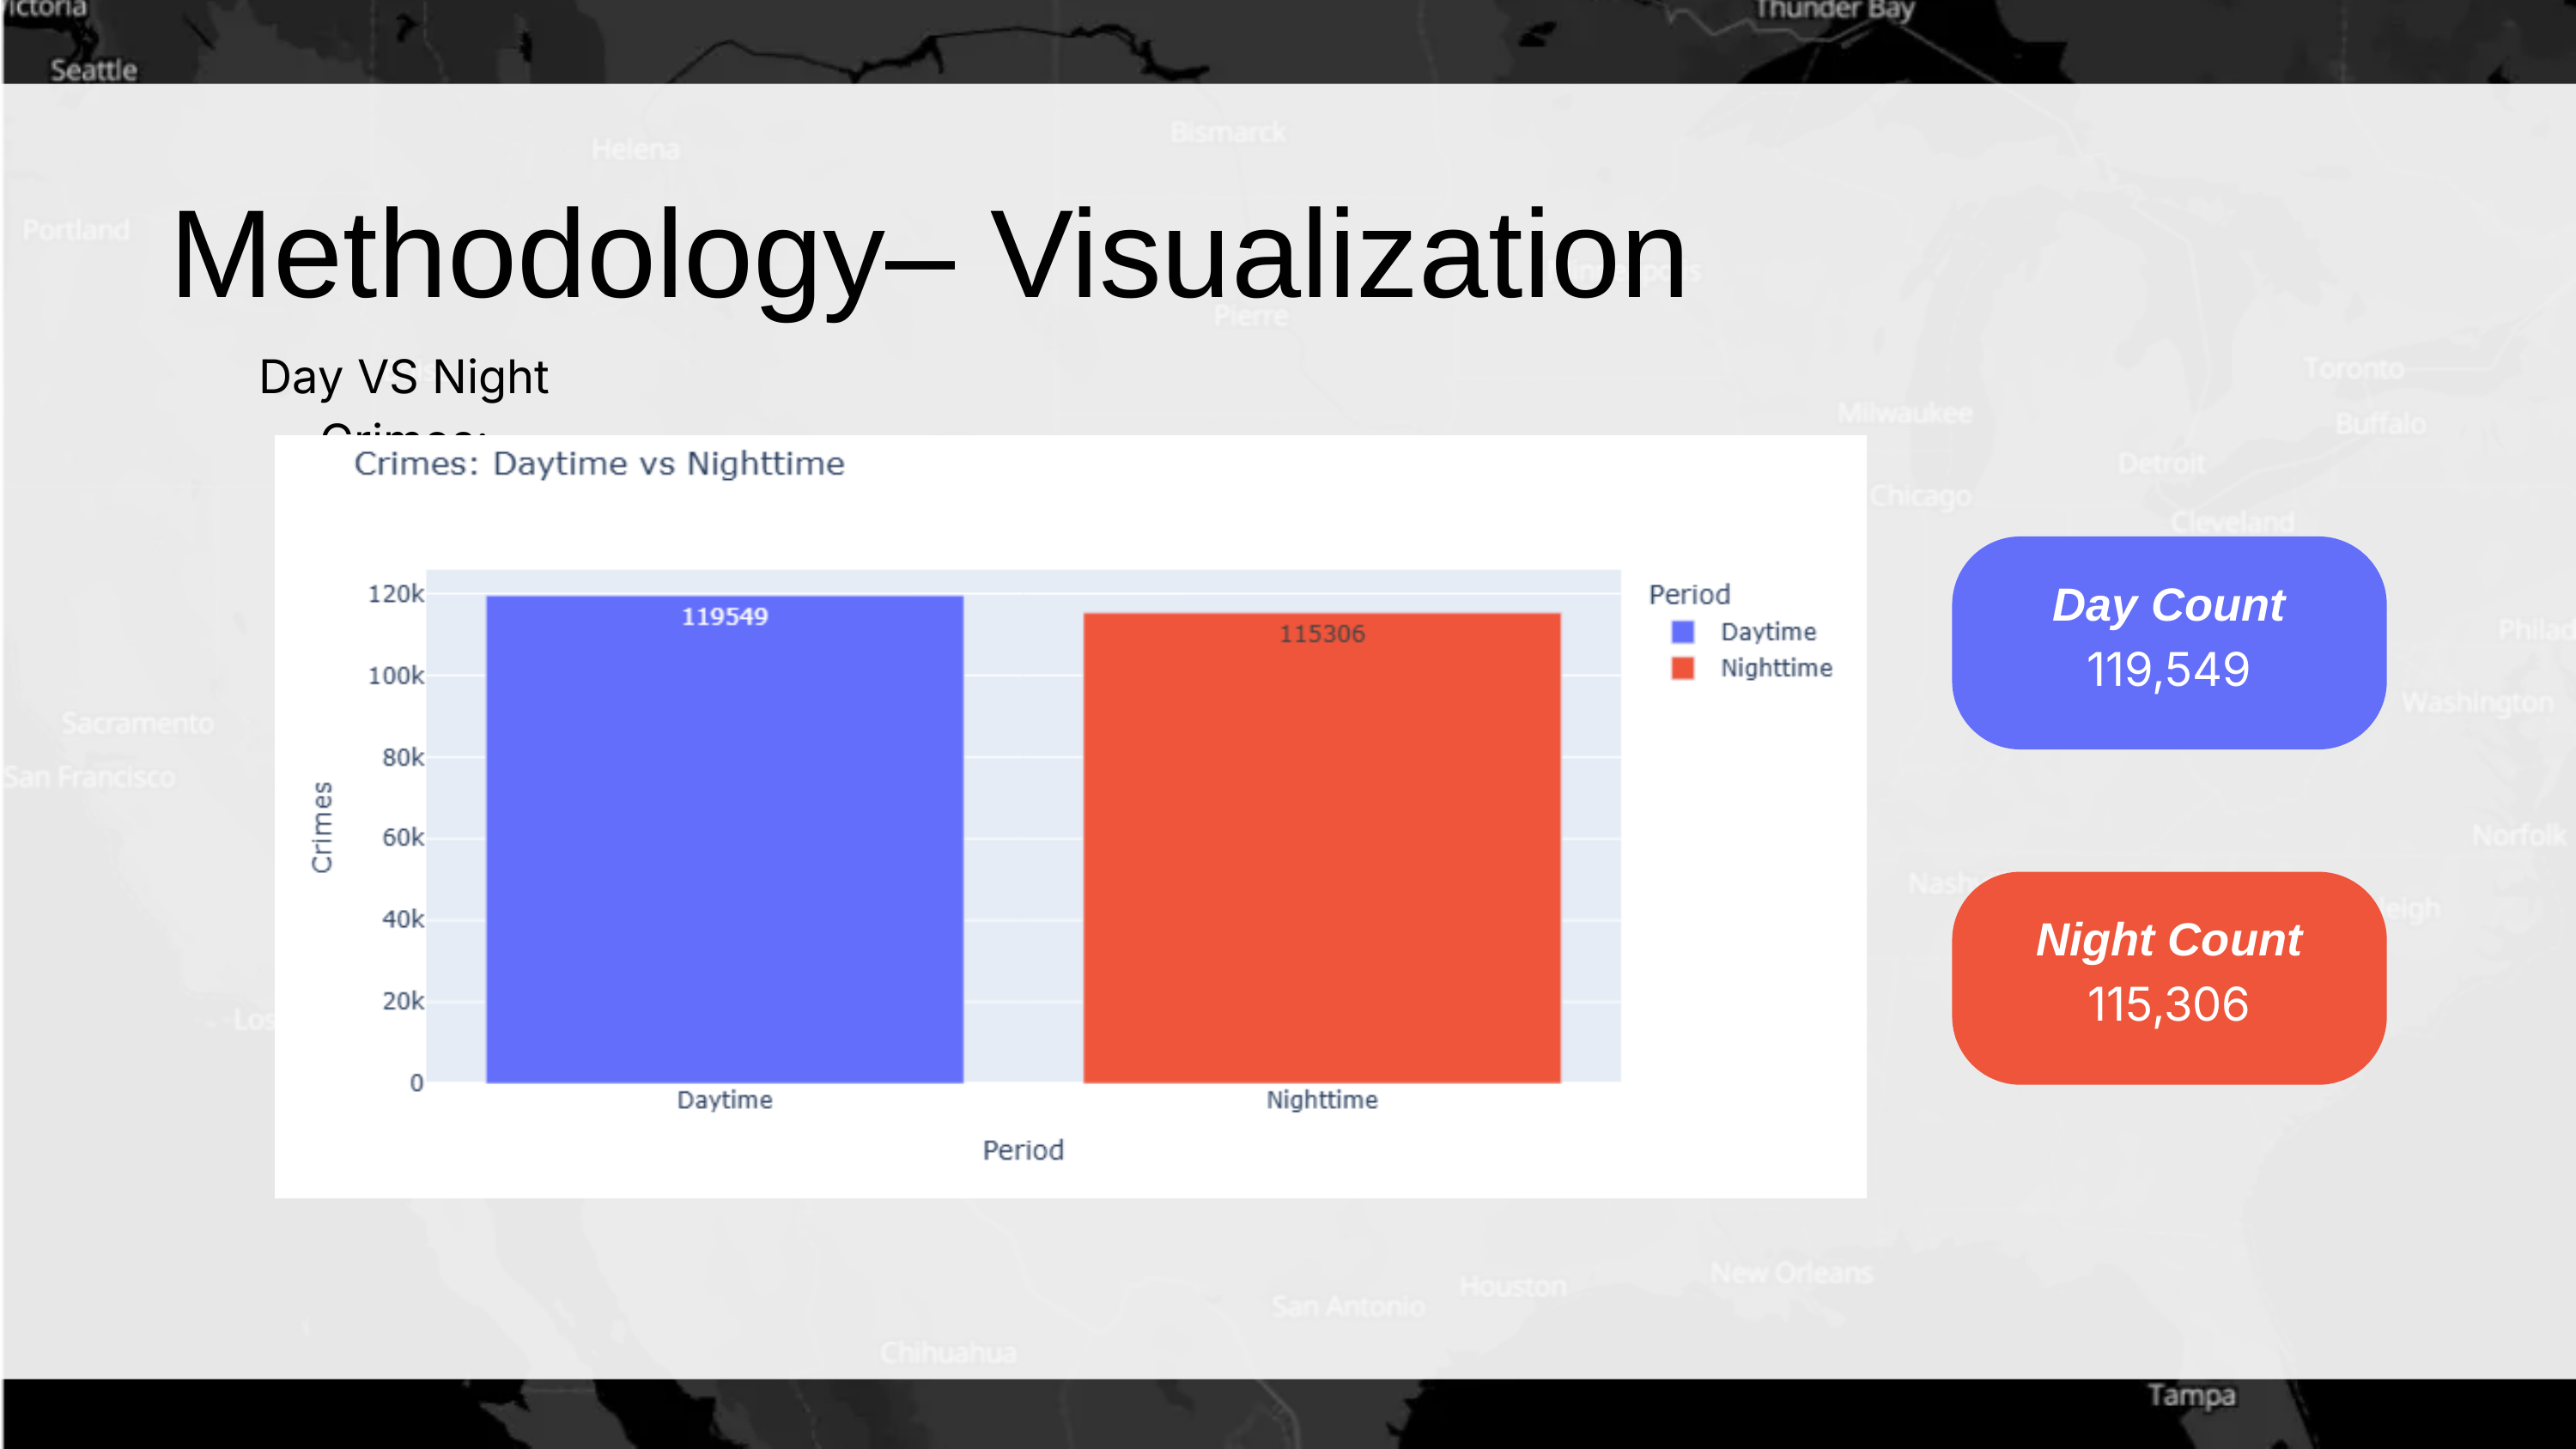

Methodology– Visualization
Day VS Night Crimes:

Day Count
119,549

Night Count
115,306